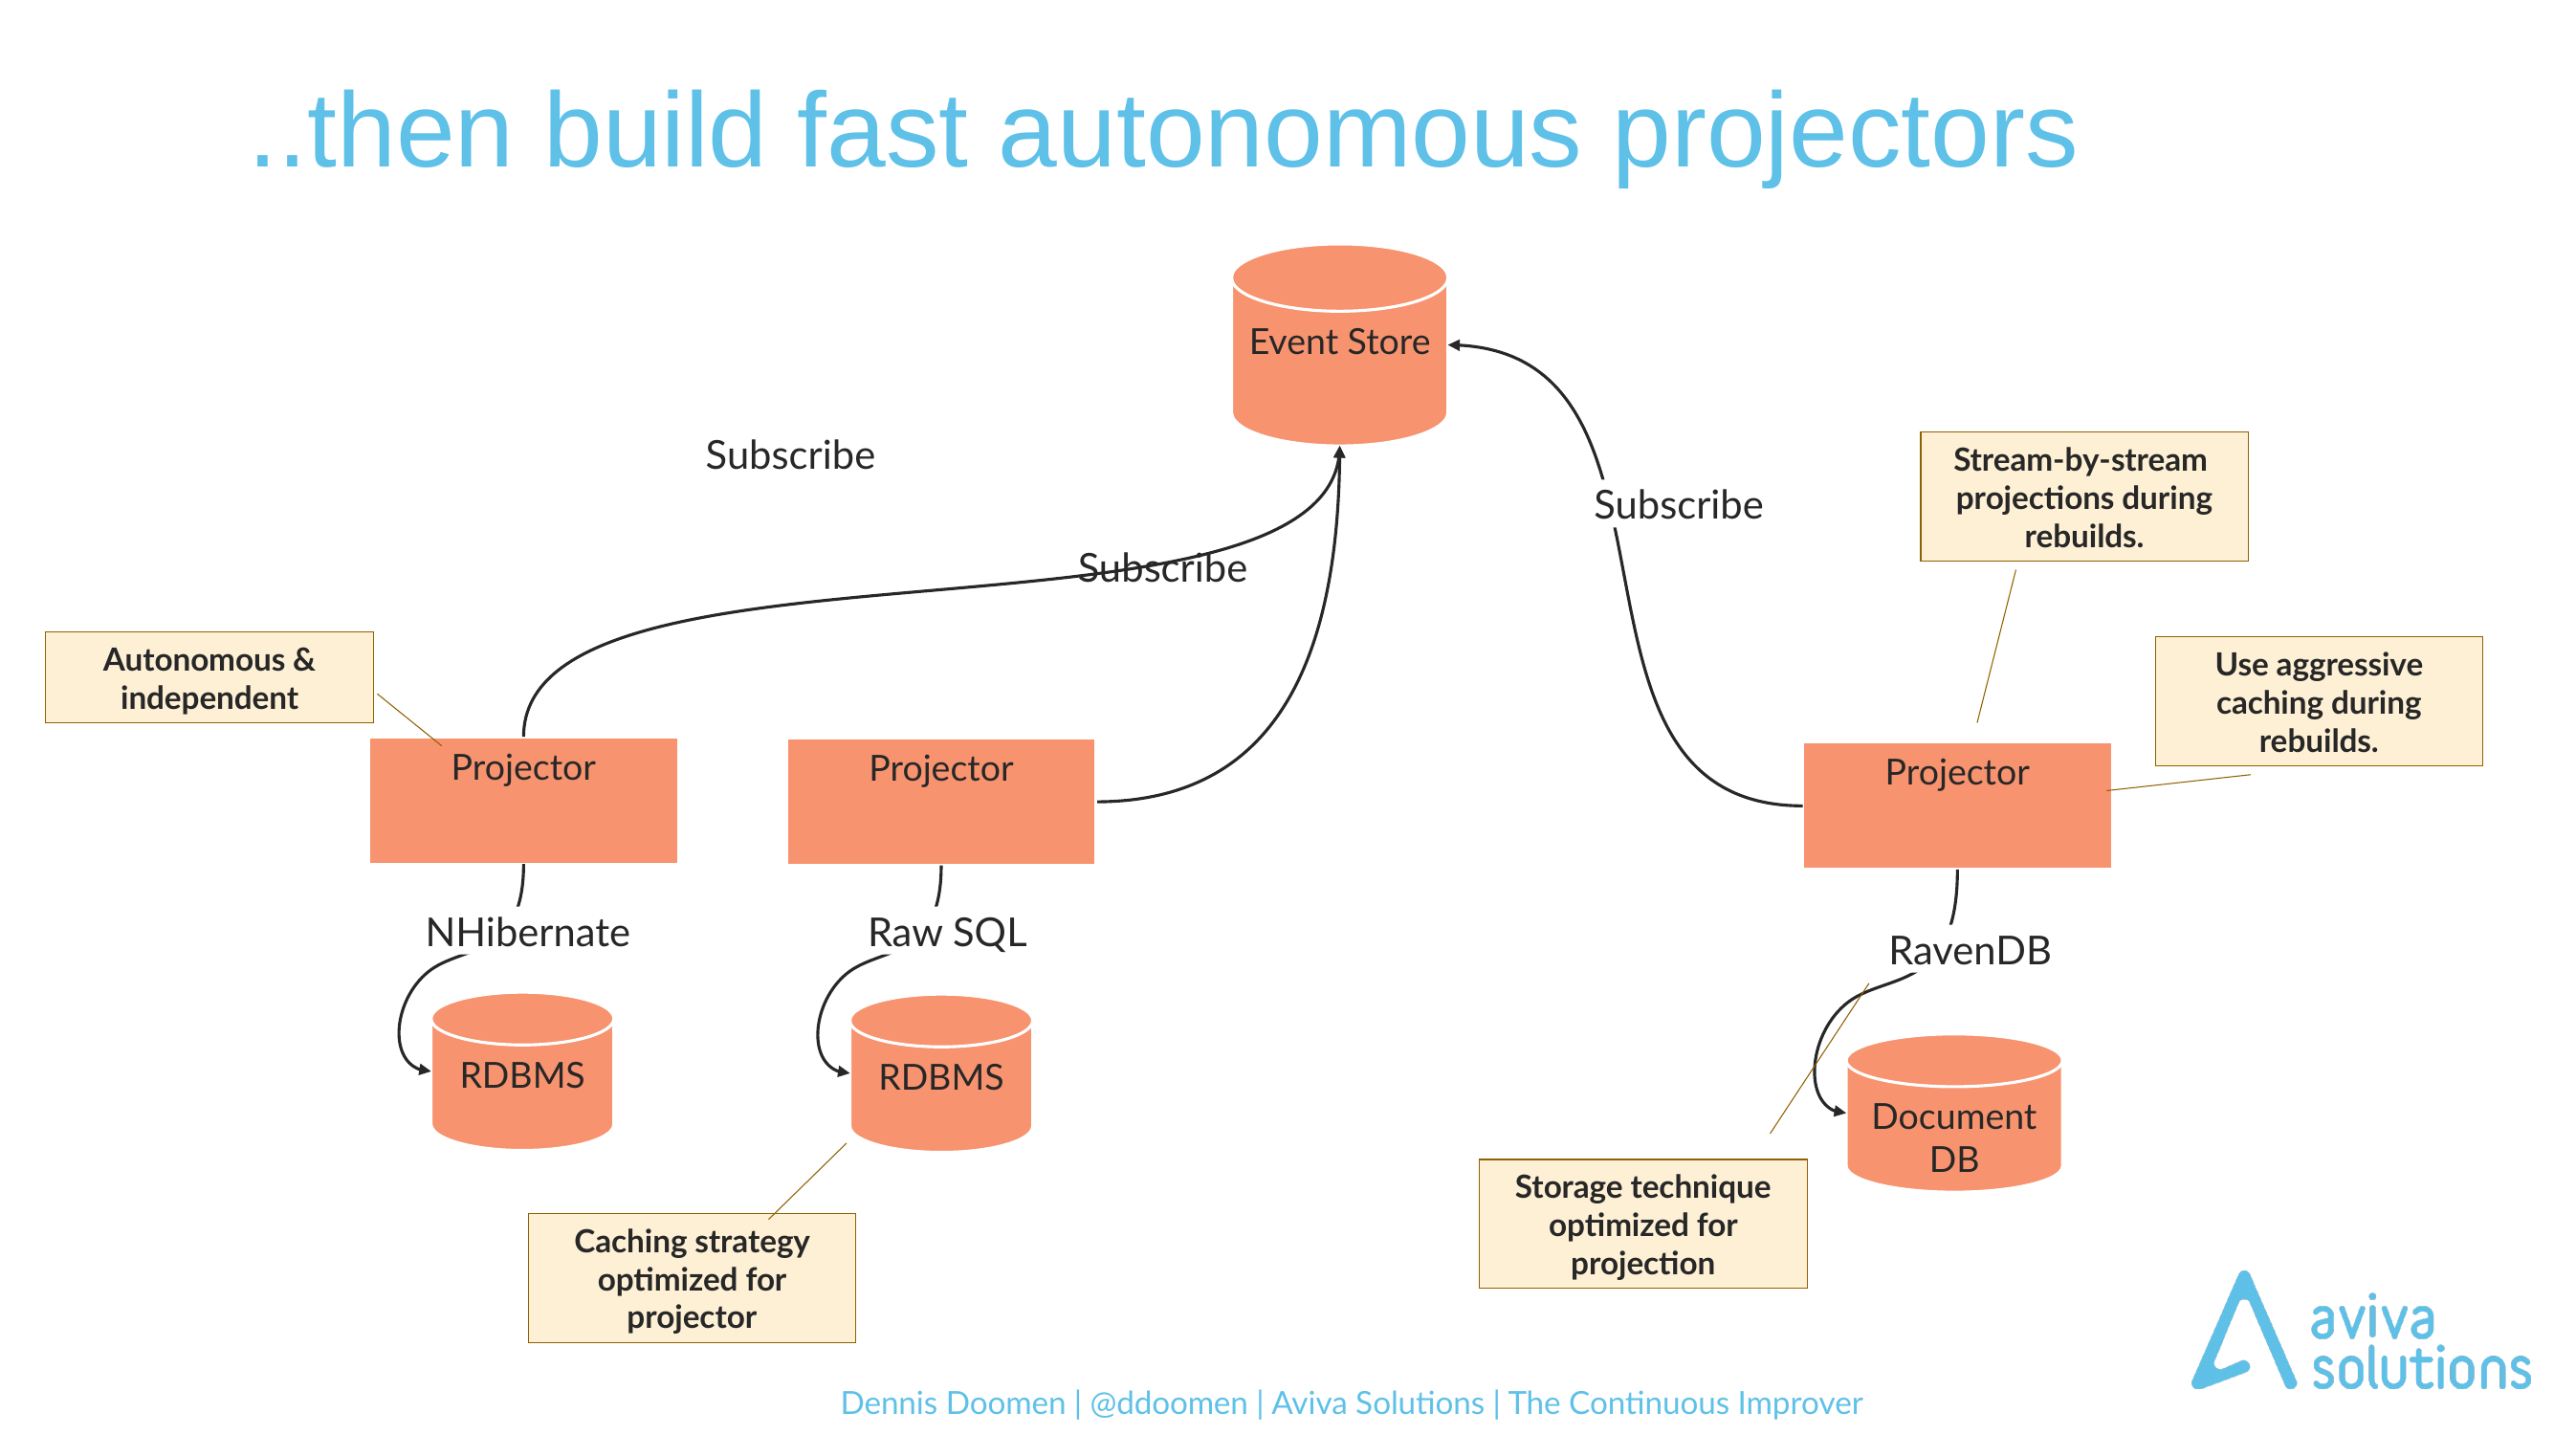

# ..then build fast autonomous projectors
Event Store
Stream-by-stream  projections during rebuilds.
Subscribe
Subscribe
Subscribe
Autonomous & independent
Use aggressive caching during rebuilds.
Projector
Projector
Projector
NHibernate
Raw SQL
RavenDB
RDBMS
RDBMS
Document DB
Storage technique optimized for projection
Caching strategy optimized for projector